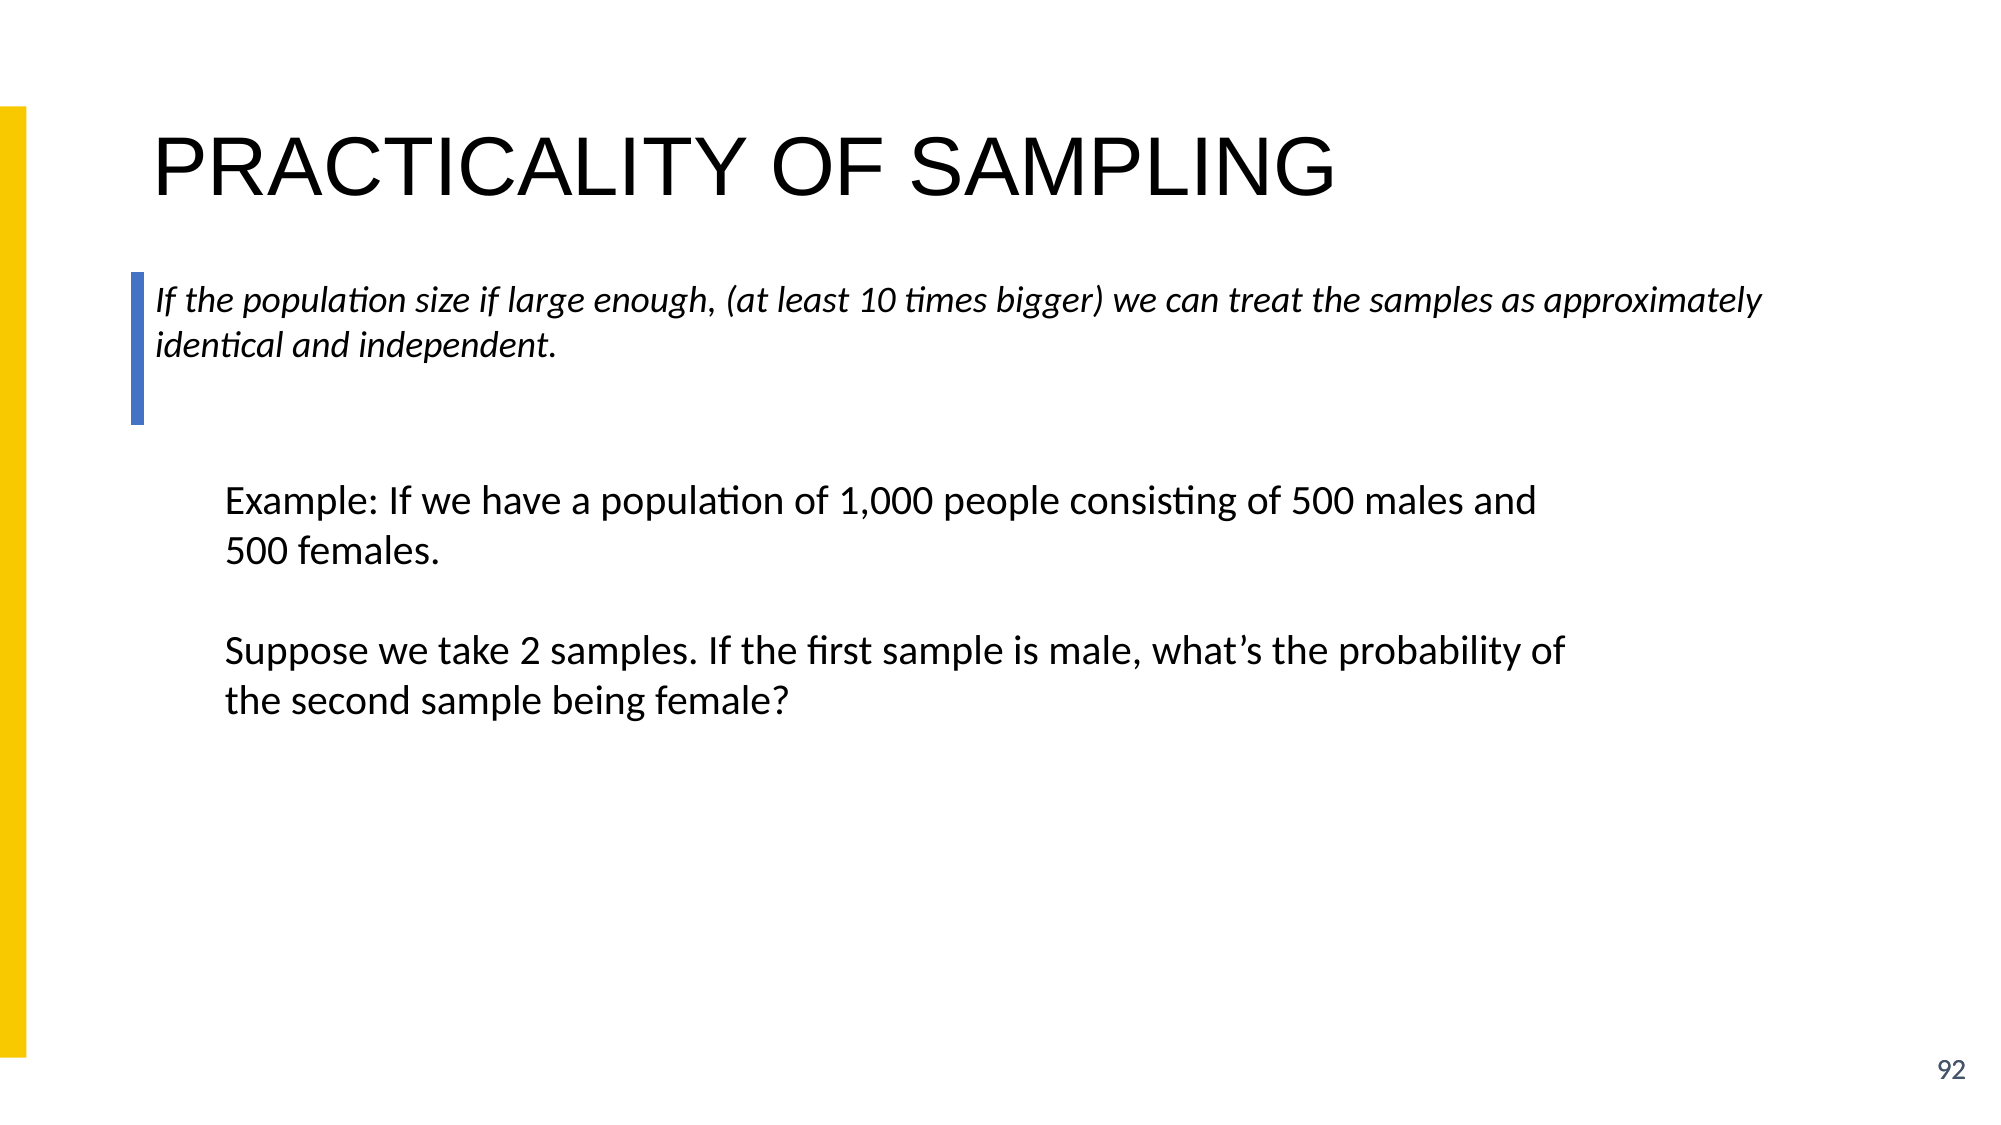

PRACTICALITY OF SAMPLING

If the population size if large enough, (at least 10 times bigger) we can treat the samples as approximately identical and independent.
Example: If we have a population of 1,000 people consisting of 500 males and 500 females.

Suppose we take 2 samples. If the first sample is male, what’s the probability of the second sample being female?

92
92
92